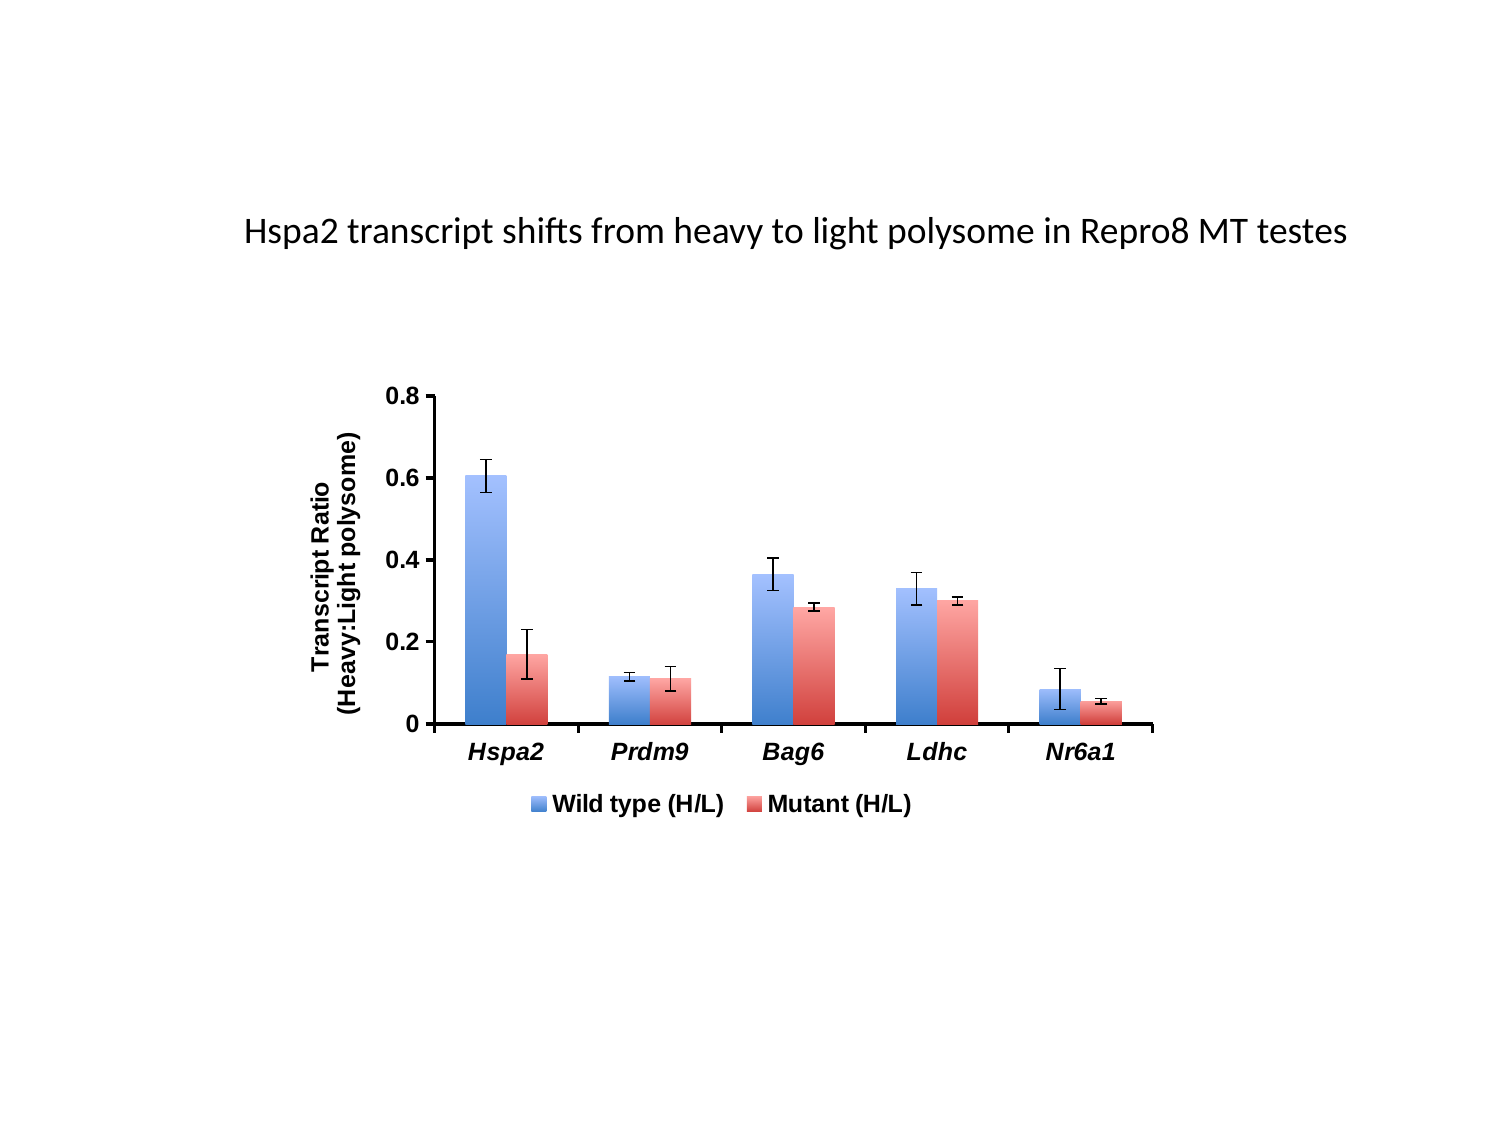

Hspa2 transcript shifts from heavy to light polysome in Repro8 MT testes

### Chart

| Category | Wild type (H/L)  | Mutant (H/L) |
|---|---|---|
| Hspa2 | 0.605 | 0.17 |
| Prdm9 | 0.115 | 0.11 |
| Bag6 | 0.365 | 0.285 |
| Ldhc | 0.33 | 0.3 |
| Nr6a1 | 0.085 | 0.055 |